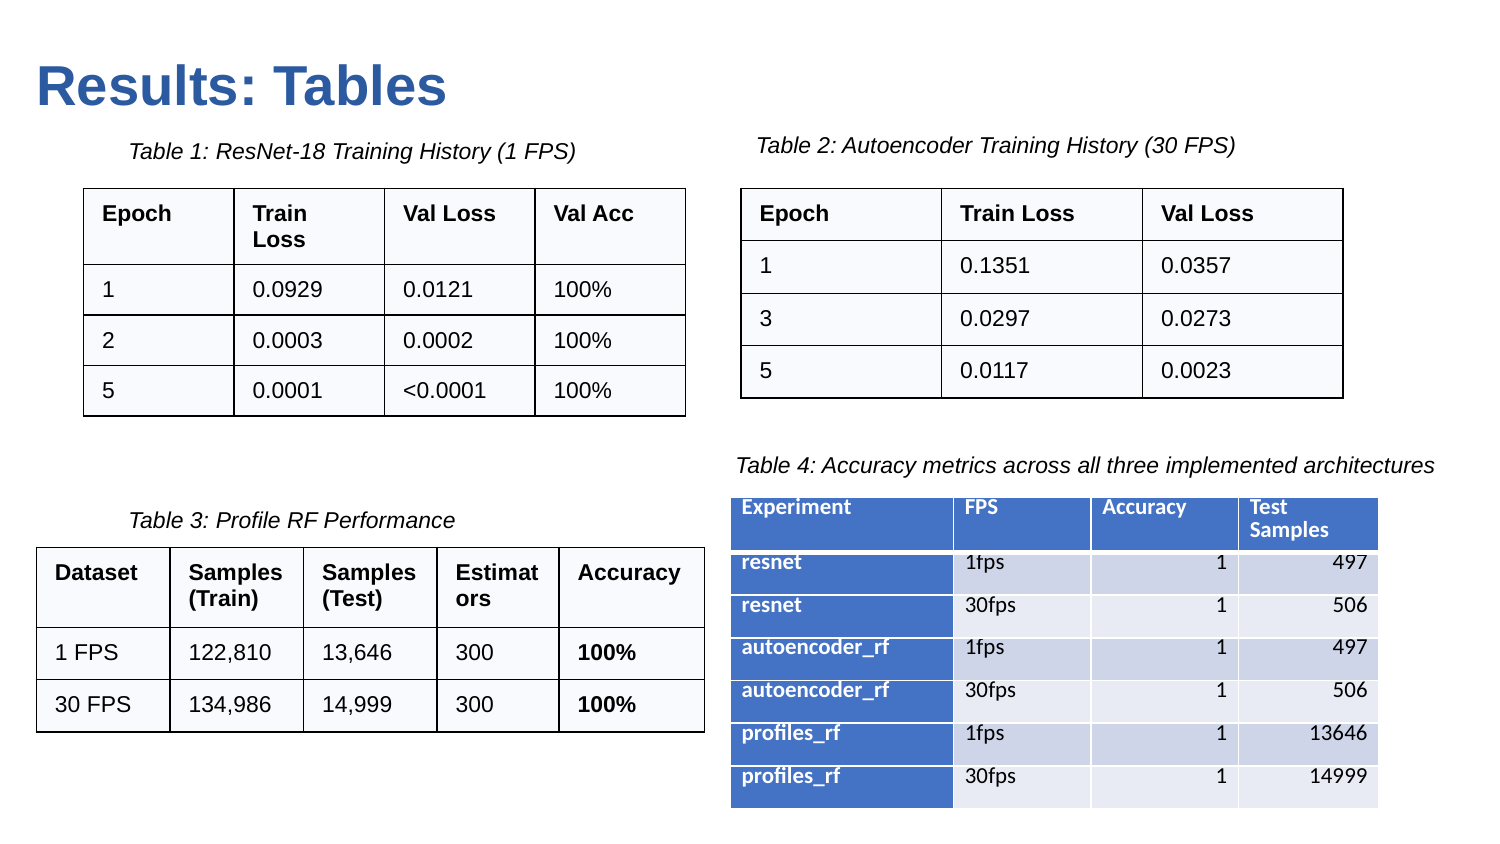

Results: Tables
Table 2: Autoencoder Training History (30 FPS)

Table 1: ResNet-18 Training History (1 FPS)

| Epoch | Train Loss | Val Loss | Val Acc |
| --- | --- | --- | --- |
| 1 | 0.0929 | 0.0121 | 100% |
| 2 | 0.0003 | 0.0002 | 100% |
| 5 | 0.0001 | <0.0001 | 100% |
| Epoch | Train Loss | Val Loss |
| --- | --- | --- |
| 1 | 0.1351 | 0.0357 |
| 3 | 0.0297 | 0.0273 |
| 5 | 0.0117 | 0.0023 |
Table 4: Accuracy metrics across all three implemented architectures
Table 3: Profile RF Performance

| Experiment | FPS | Accuracy | Test Samples |
| --- | --- | --- | --- |
| resnet | 1fps | 1 | 497 |
| resnet | 30fps | 1 | 506 |
| autoencoder\_rf | 1fps | 1 | 497 |
| autoencoder\_rf | 30fps | 1 | 506 |
| profiles\_rf | 1fps | 1 | 13646 |
| profiles\_rf | 30fps | 1 | 14999 |
| Dataset | Samples (Train) | Samples (Test) | Estimators | Accuracy |
| --- | --- | --- | --- | --- |
| 1 FPS | 122,810 | 13,646 | 300 | 100% |
| 30 FPS | 134,986 | 14,999 | 300 | 100% |